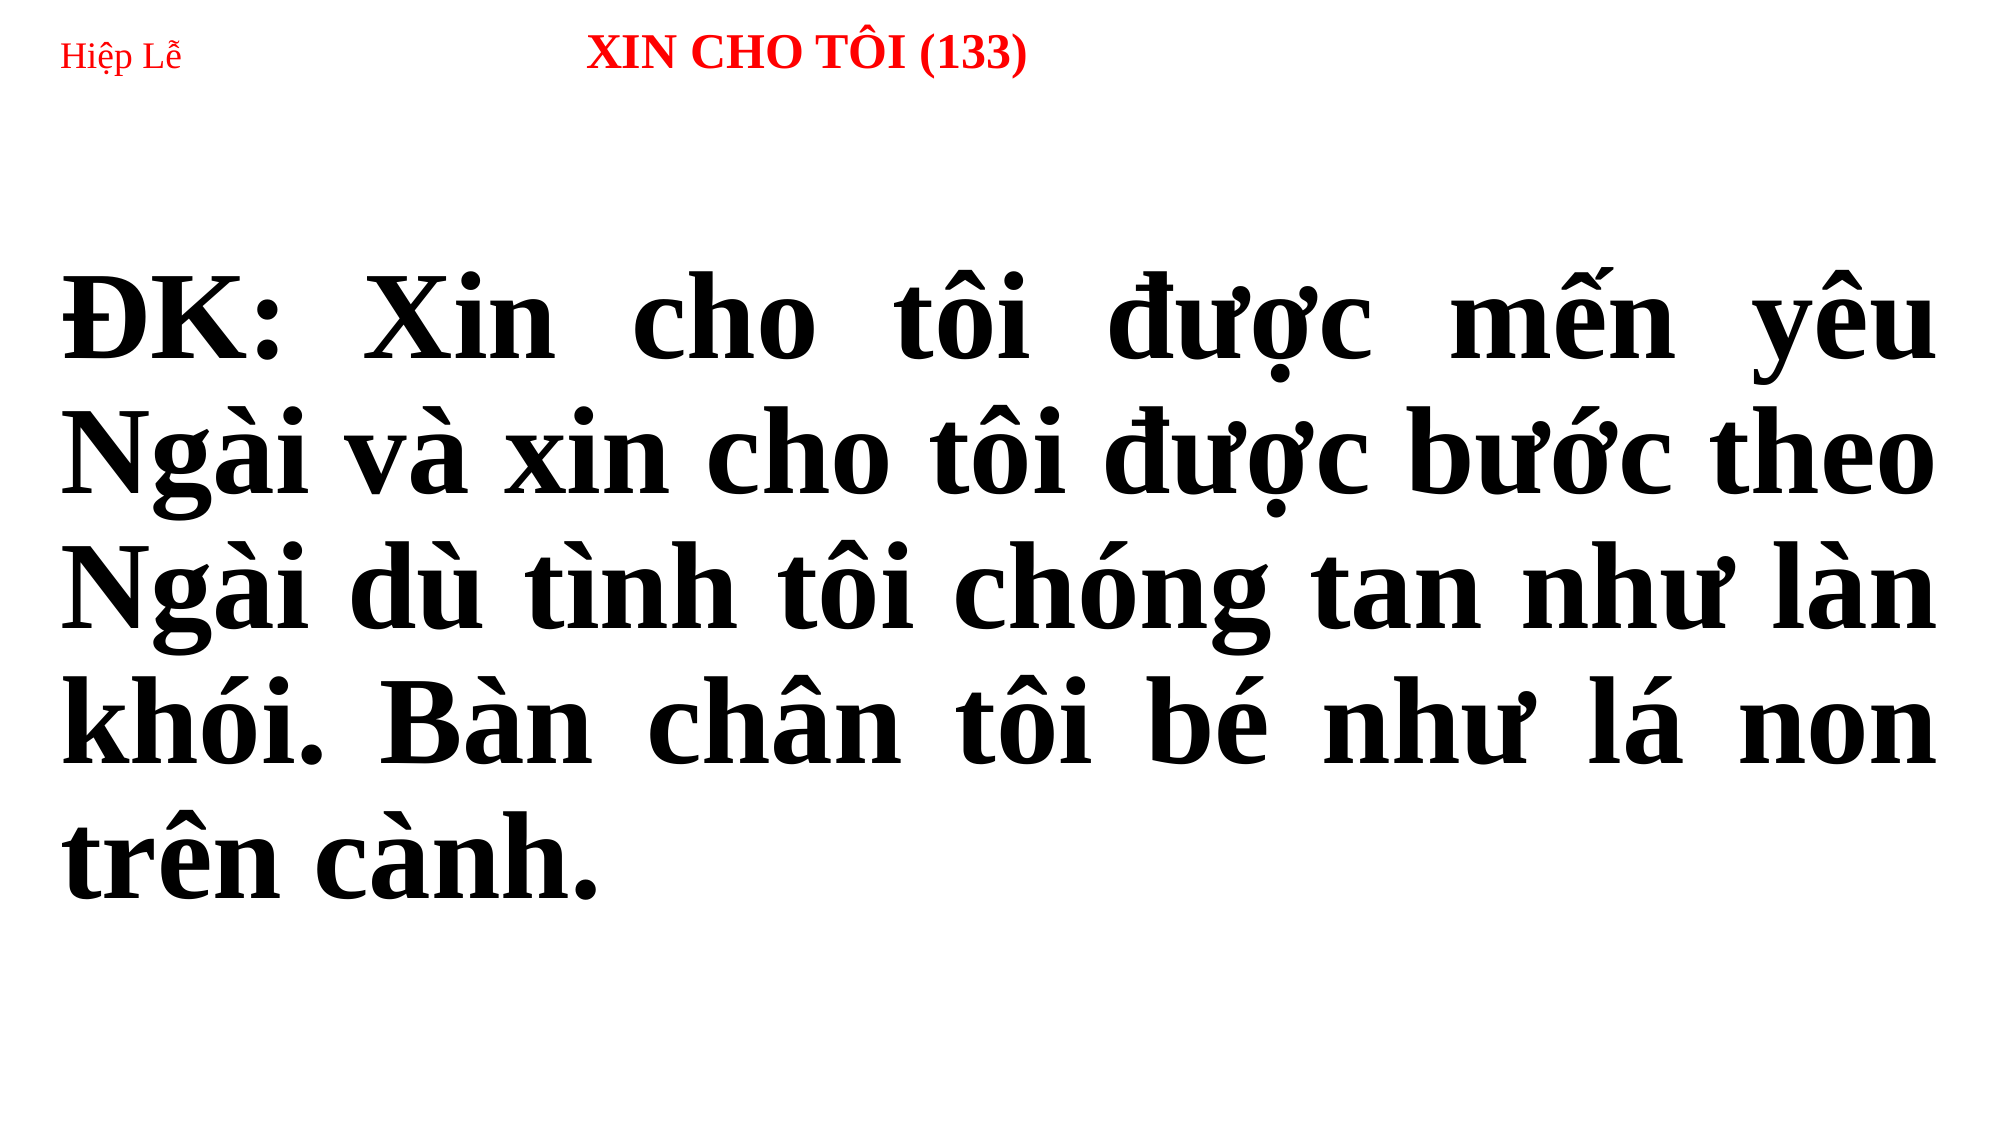

# Hiệp Lễ                               	        XIN CHO TÔI (133)
ĐK: Xin cho tôi được mến yêu Ngài và xin cho tôi được bước theo Ngài dù tình tôi chóng tan như làn khói. Bàn chân tôi bé như lá non trên cành.